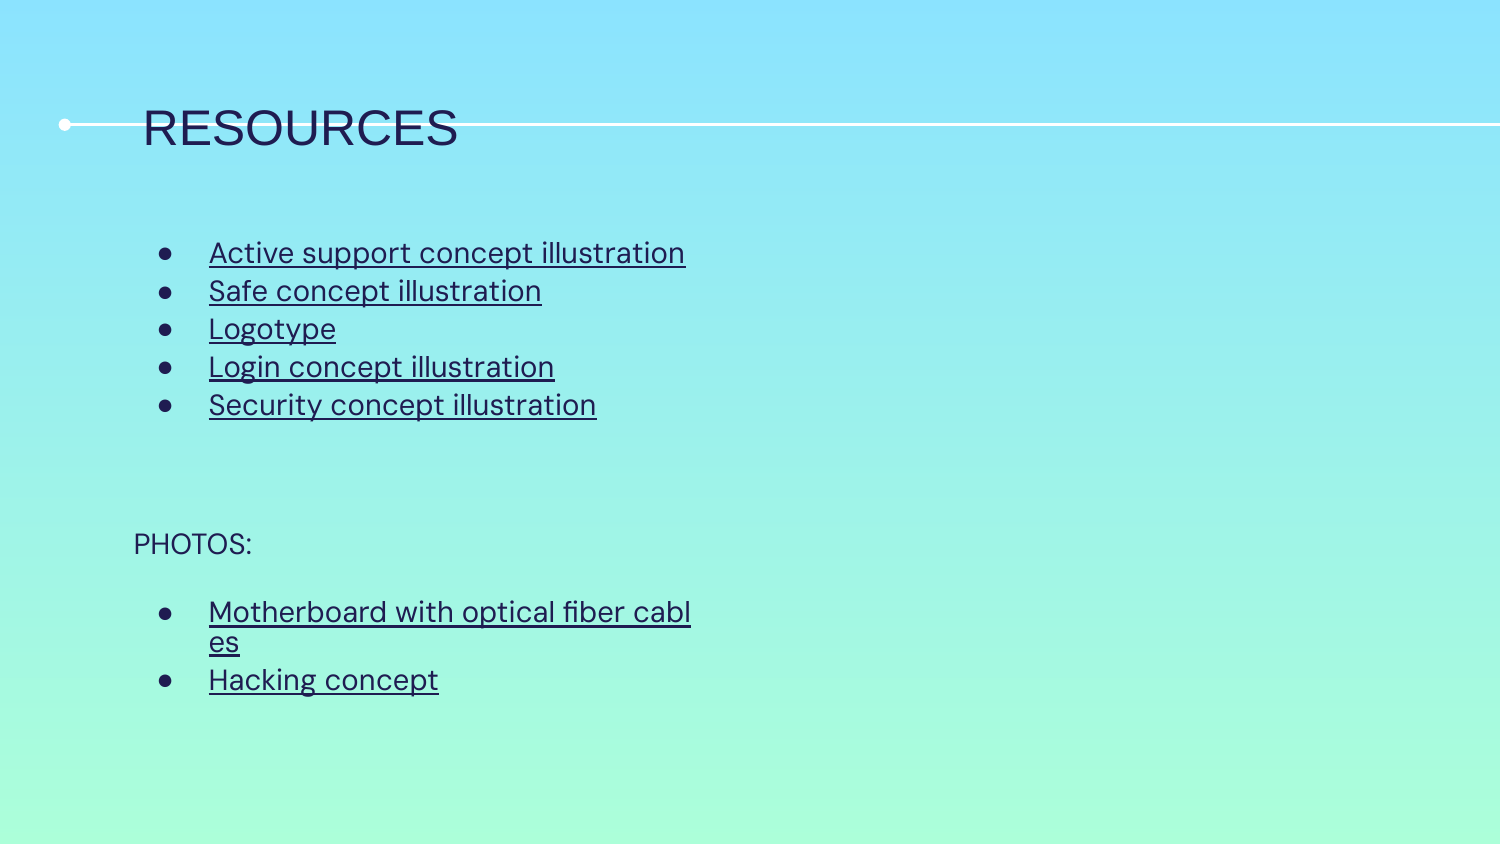

# RESOURCES
Active support concept illustration
Safe concept illustration
Logotype
Login concept illustration
Security concept illustration

PHOTOS:
Motherboard with optical fiber cables
Hacking concept